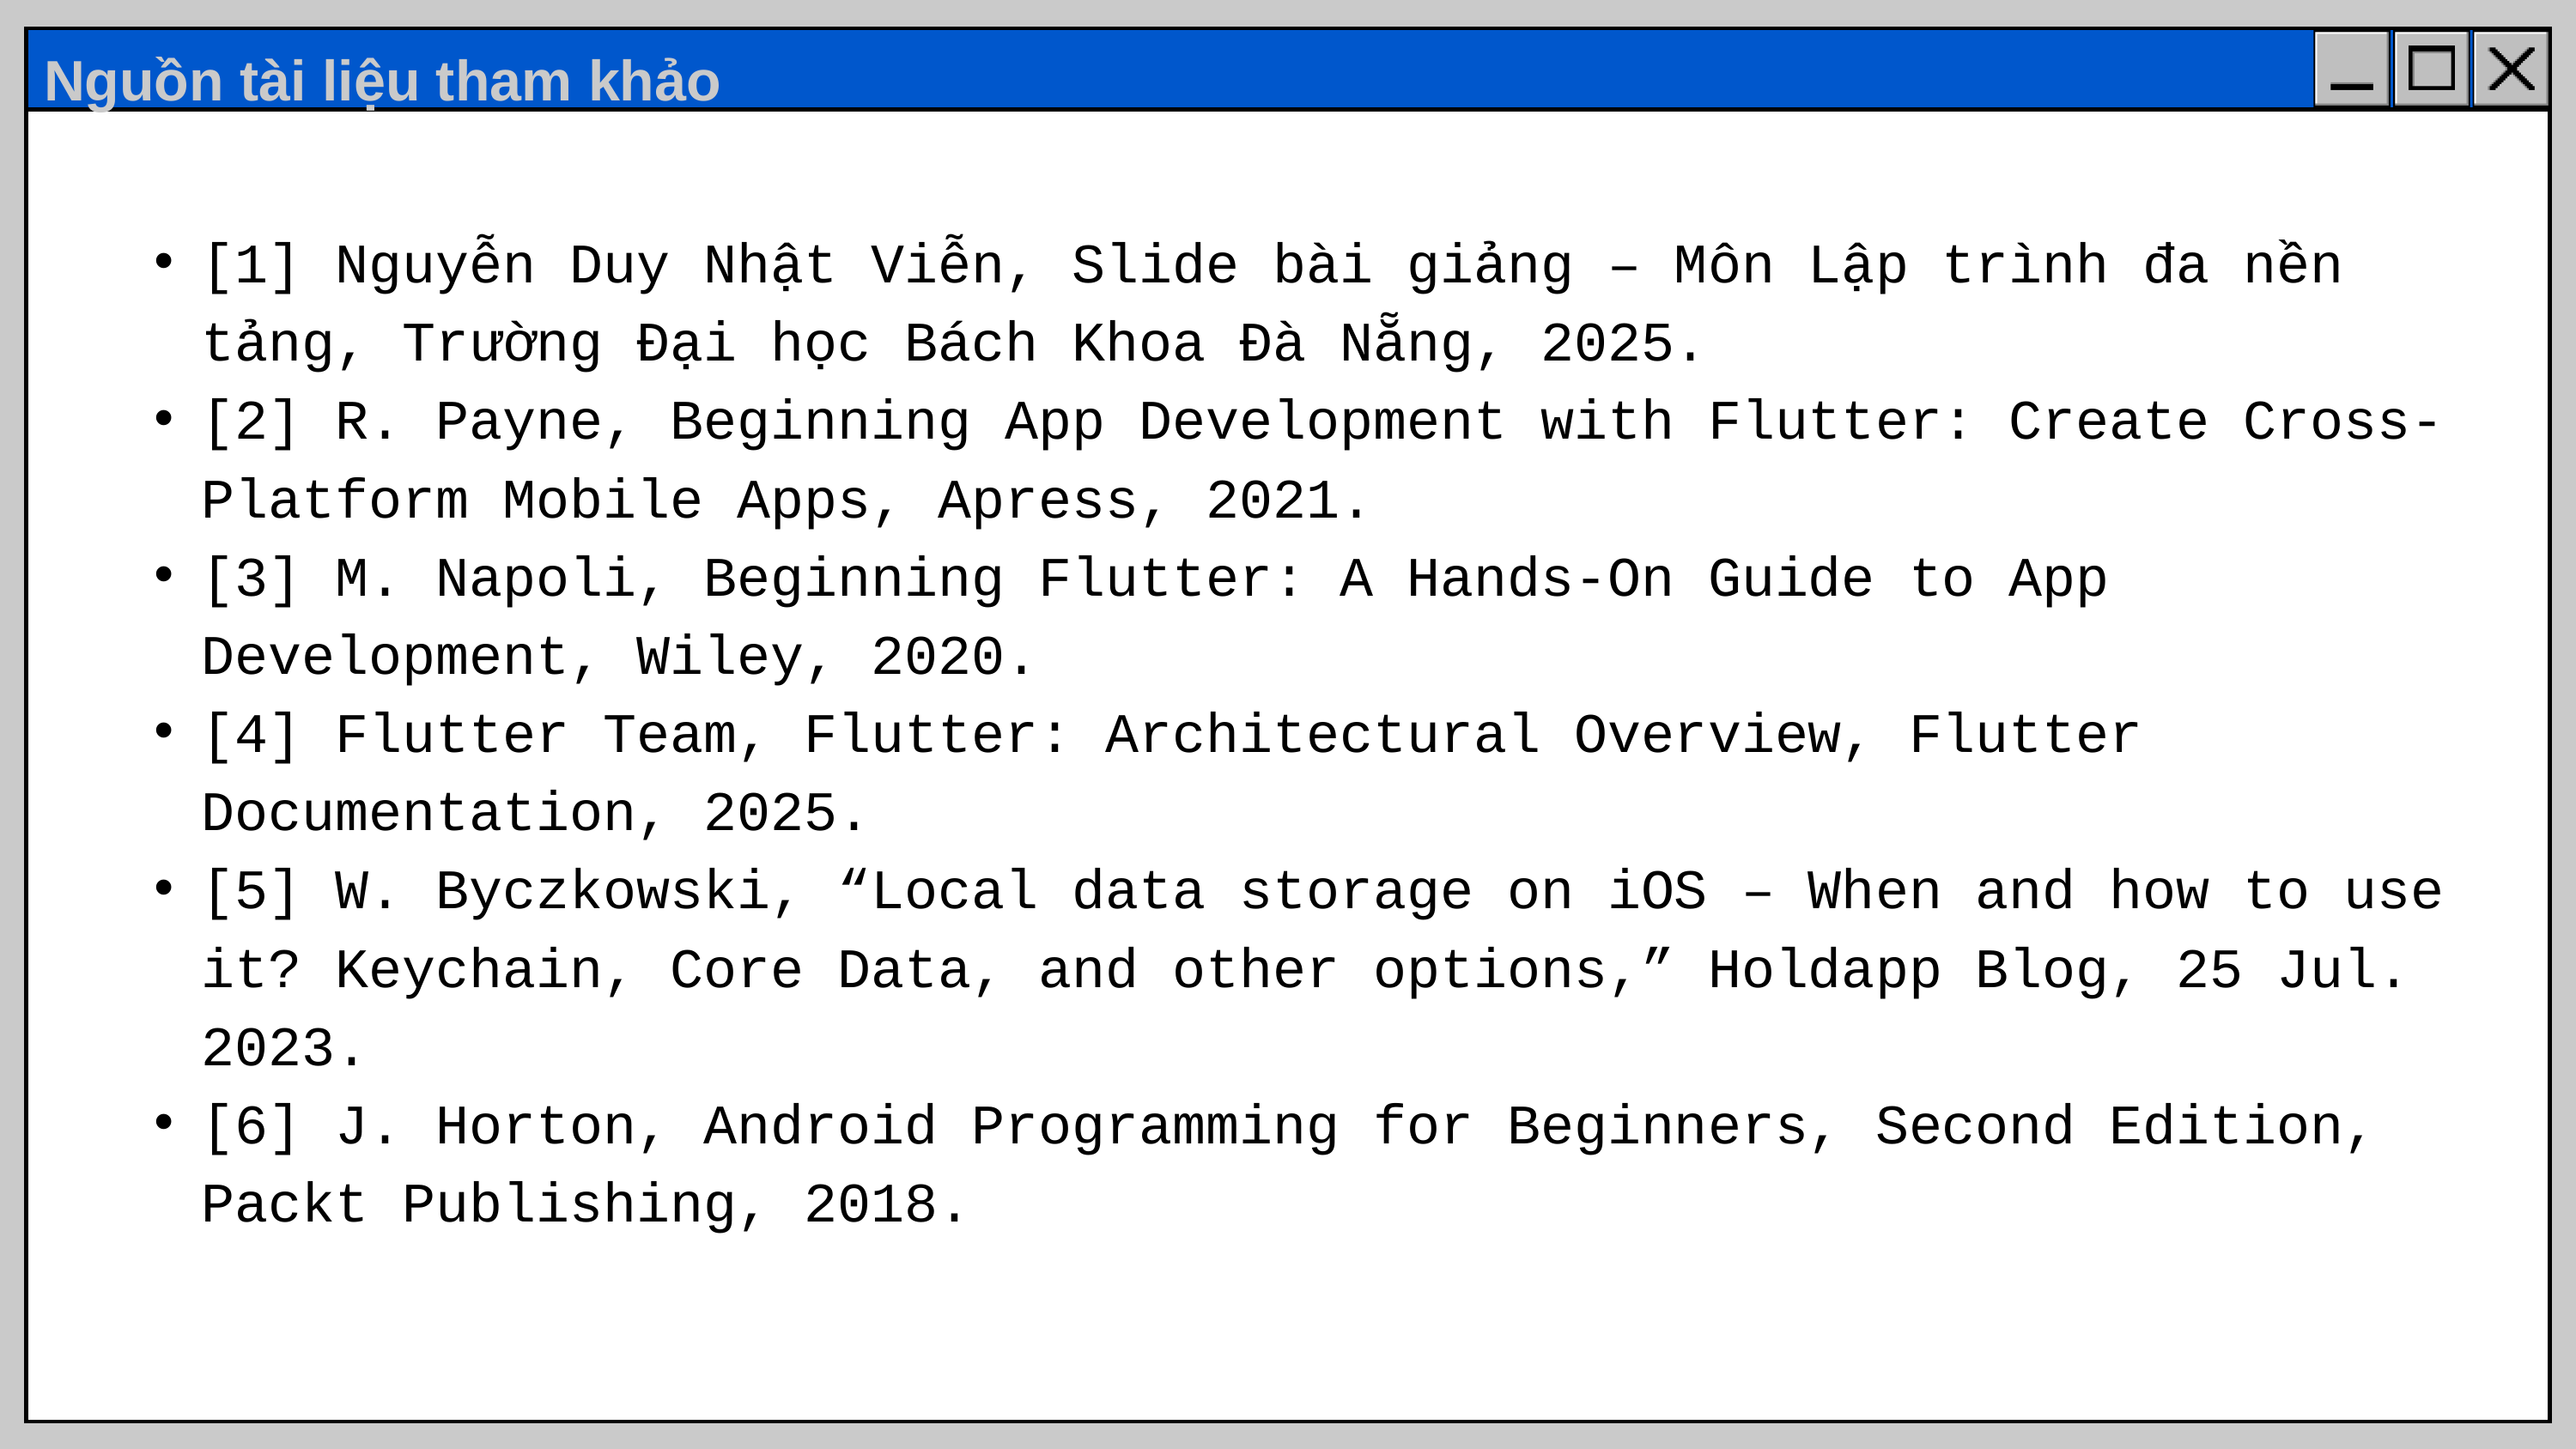

Nguồn tài liệu tham khảo

[1] Nguyễn Duy Nhật Viễn, Slide bài giảng – Môn Lập trình đa nền tảng, Trường Đại học Bách Khoa Đà Nẵng, 2025.
[2] R. Payne, Beginning App Development with Flutter: Create Cross-Platform Mobile Apps, Apress, 2021.
[3] M. Napoli, Beginning Flutter: A Hands-On Guide to App Development, Wiley, 2020.
[4] Flutter Team, Flutter: Architectural Overview, Flutter Documentation, 2025.
[5] W. Byczkowski, “Local data storage on iOS – When and how to use it? Keychain, Core Data, and other options,” Holdapp Blog, 25 Jul. 2023.
[6] J. Horton, Android Programming for Beginners, Second Edition, Packt Publishing, 2018.